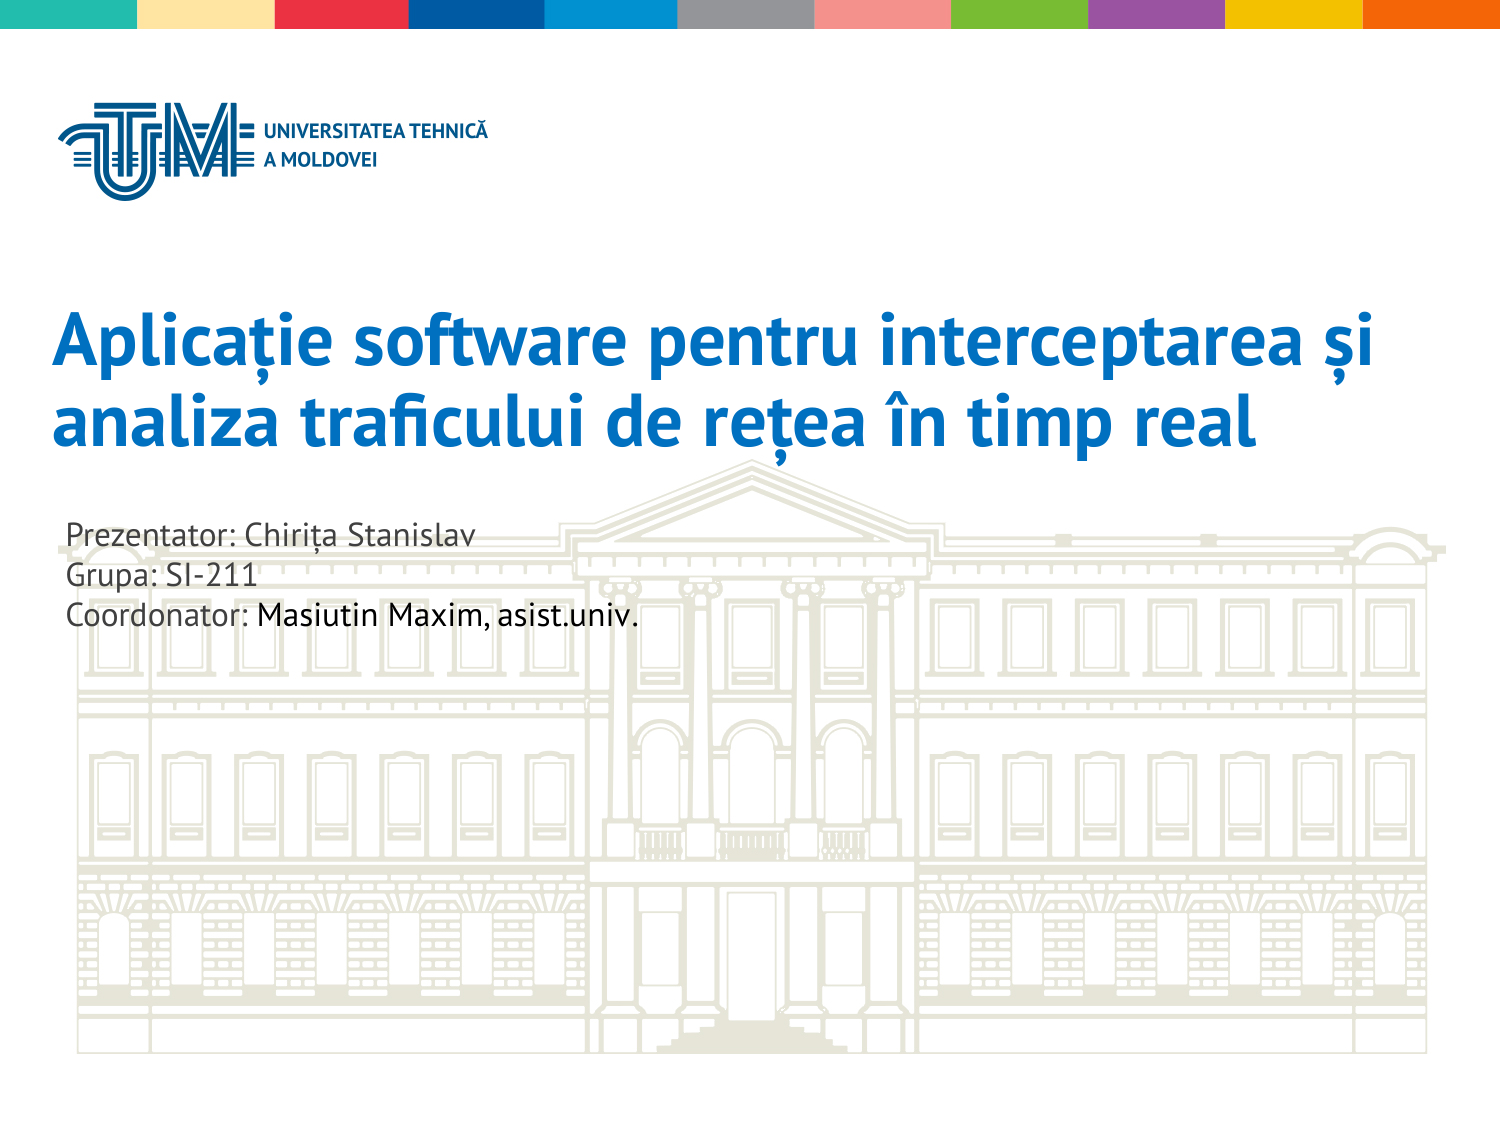

Aplicație software pentru interceptarea și analiza traficului de rețea în timp real
Prezentator: Chirița Stanislav
Grupa: SI-211
Coordonator: Masiutin Maxim, asist.univ.